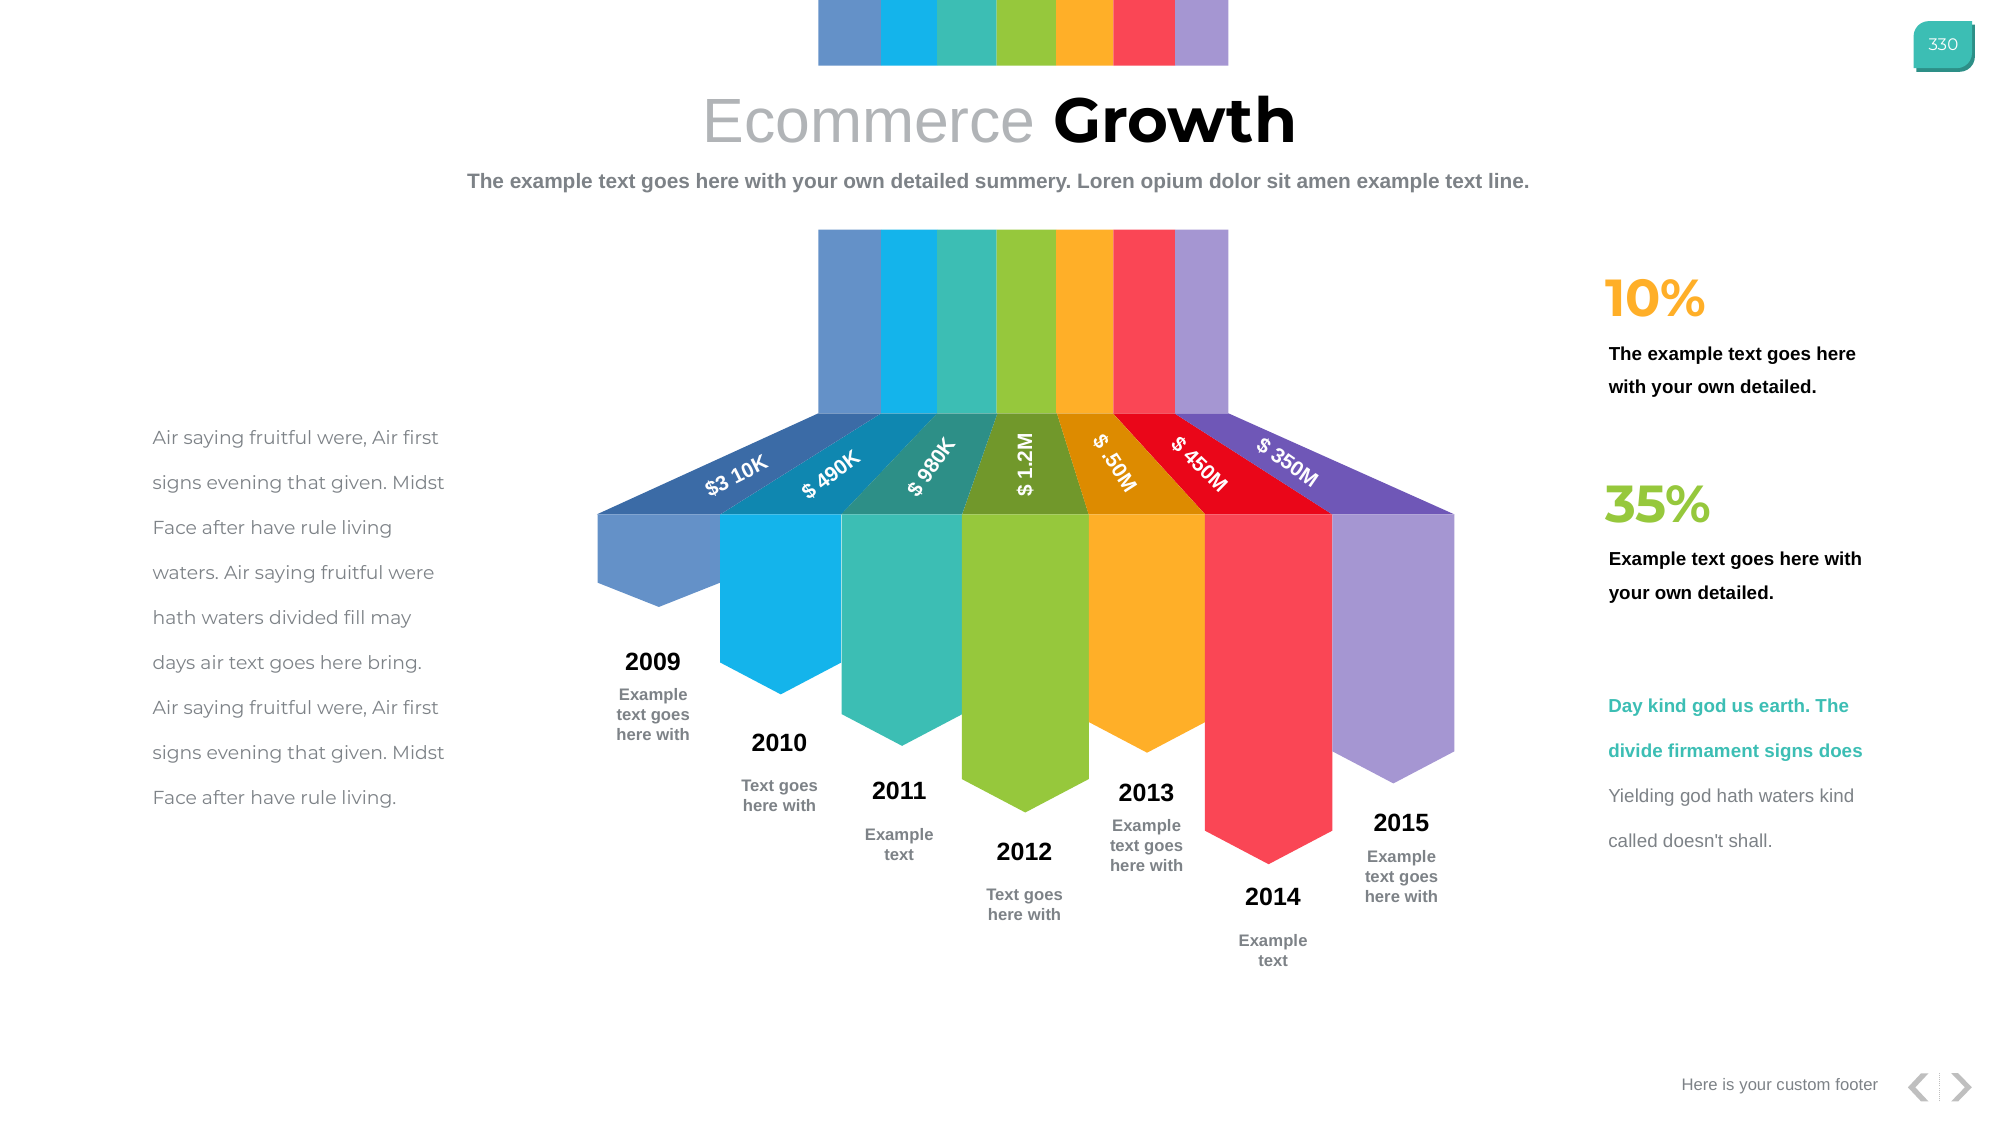

Ecommerce Growth
The example text goes here with your own detailed summery. Loren opium dolor sit amen example text line.

10%
The example text goes here with your own detailed.
Air saying fruitful were, Air first signs evening that given. Midst Face after have rule living waters. Air saying fruitful were hath waters divided fill may days air text goes here bring. Air saying fruitful were, Air first signs evening that given. Midst Face after have rule living.

$ 1.2M
$ 980K
$ 350M
$ 450M
$ .50M
$3 10K
$ 490K
35%

Example text goes here with your own detailed.

2009

Day kind god us earth. The divide firmament signs does Yielding god hath waters kind called doesn't shall.
Example text goes here with
2010
2011
2013
Text goes here with
2015
Example text goes here with
2012
Example text
Example text goes here with
2014
Text goes here with
Example text
Here is your custom footer